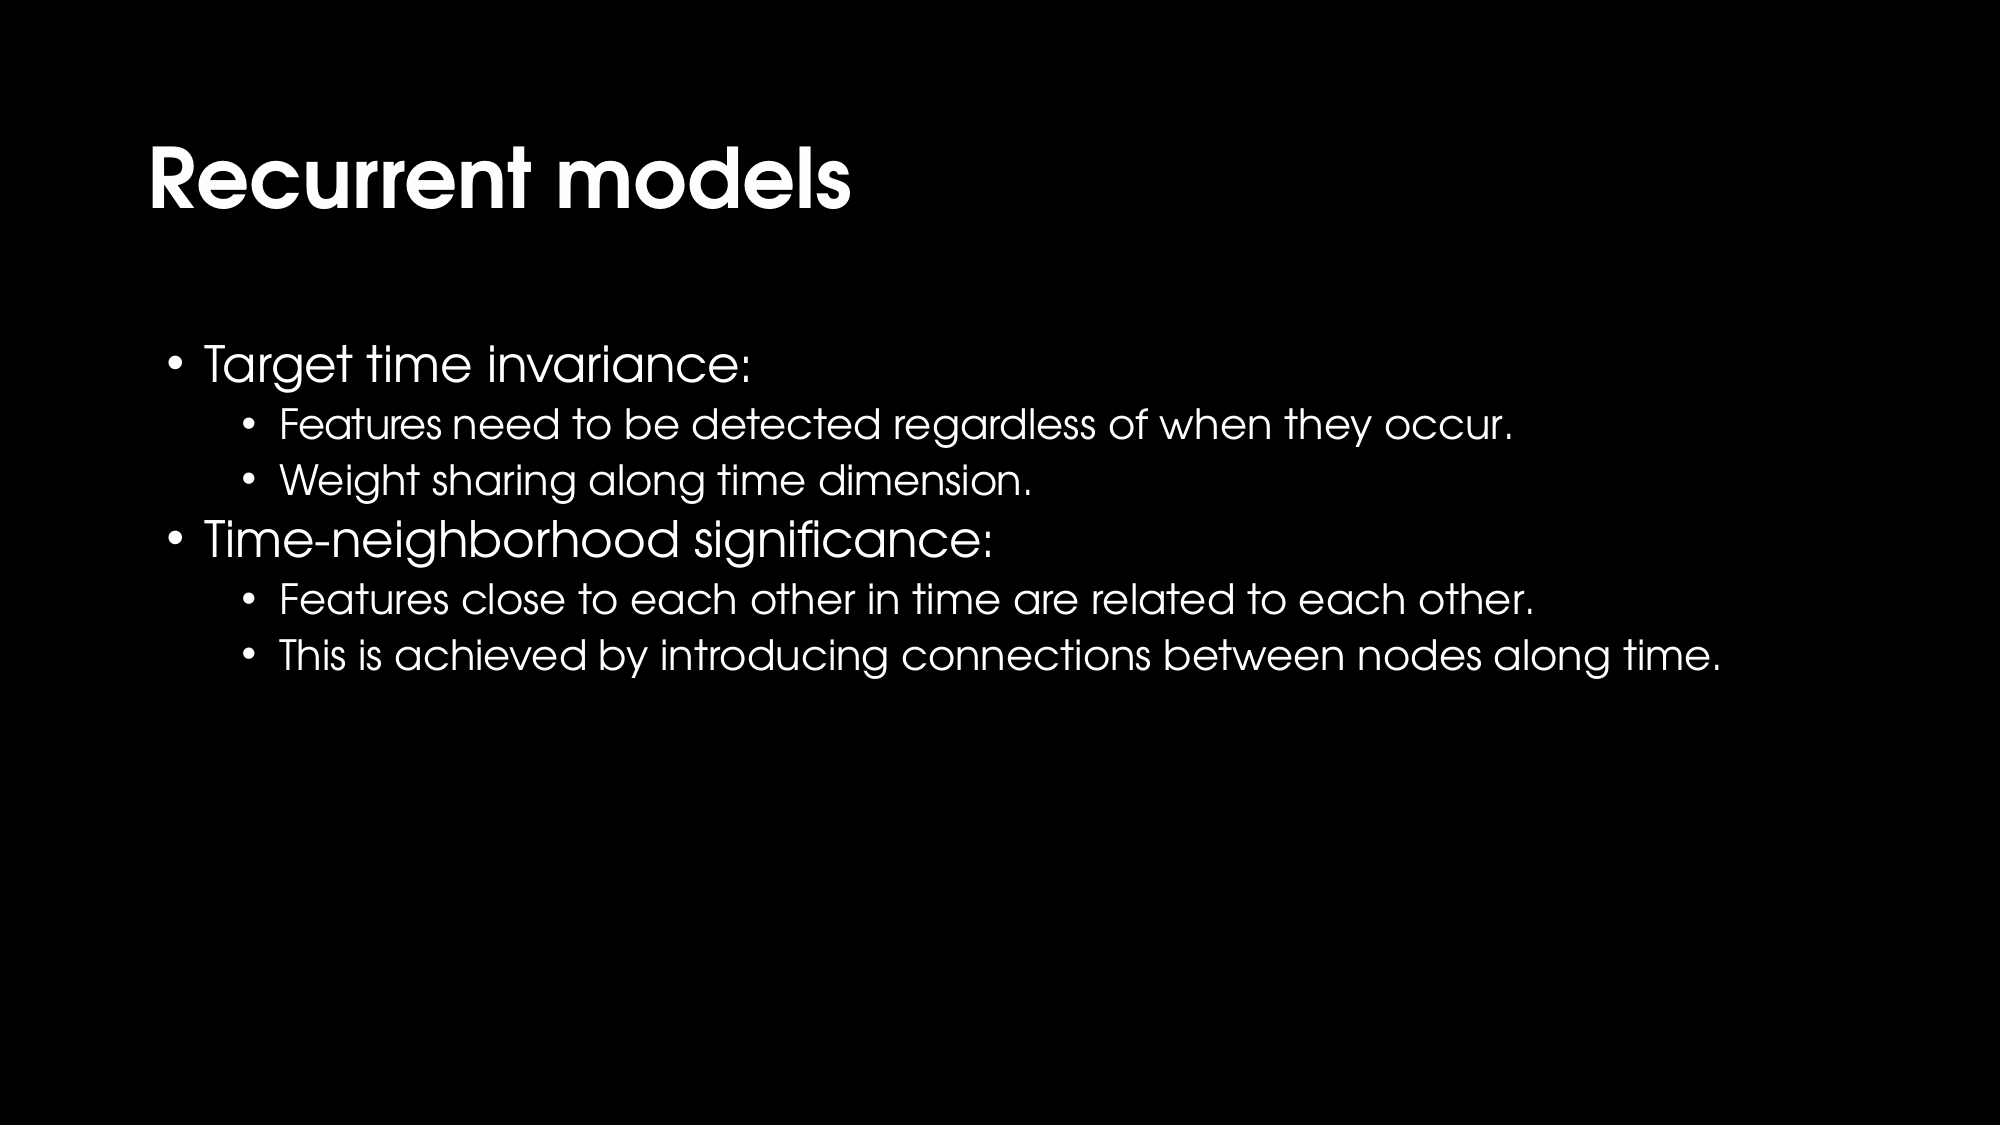

# Recurrent models
Target time invariance:
Features need to be detected regardless of when they occur.
Weight sharing along time dimension.
Time-neighborhood significance:
Features close to each other in time are related to each other.
This is achieved by introducing connections between nodes along time.